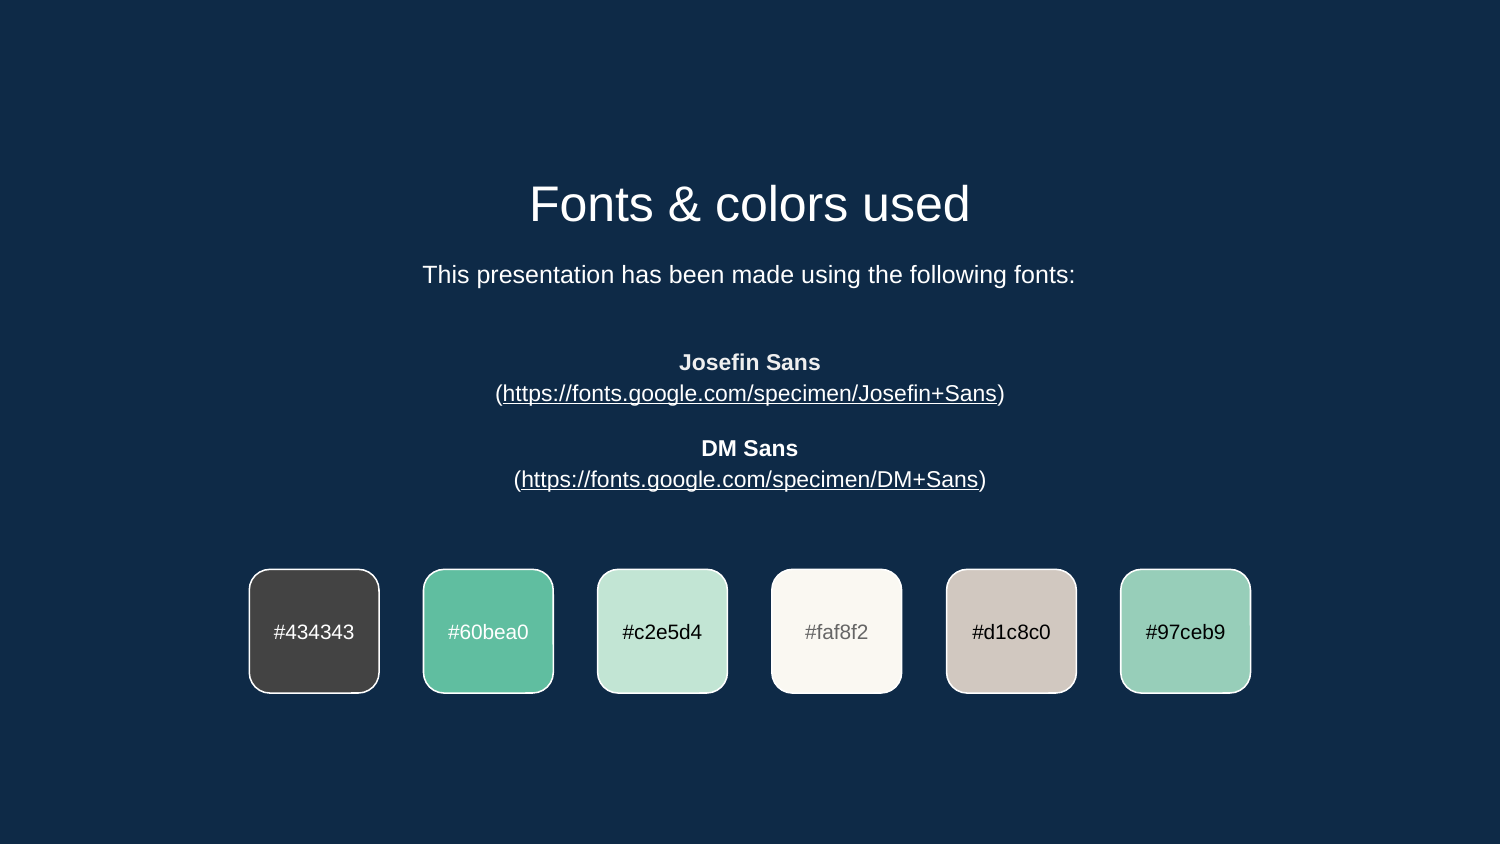

Fonts & colors used
This presentation has been made using the following fonts:

Josefin Sans
(https://fonts.google.com/specimen/Josefin+Sans)

DM Sans
(https://fonts.google.com/specimen/DM+Sans)

#434343
#60bea0
#c2e5d4
#faf8f2

#d1c8c0
#97ceb9